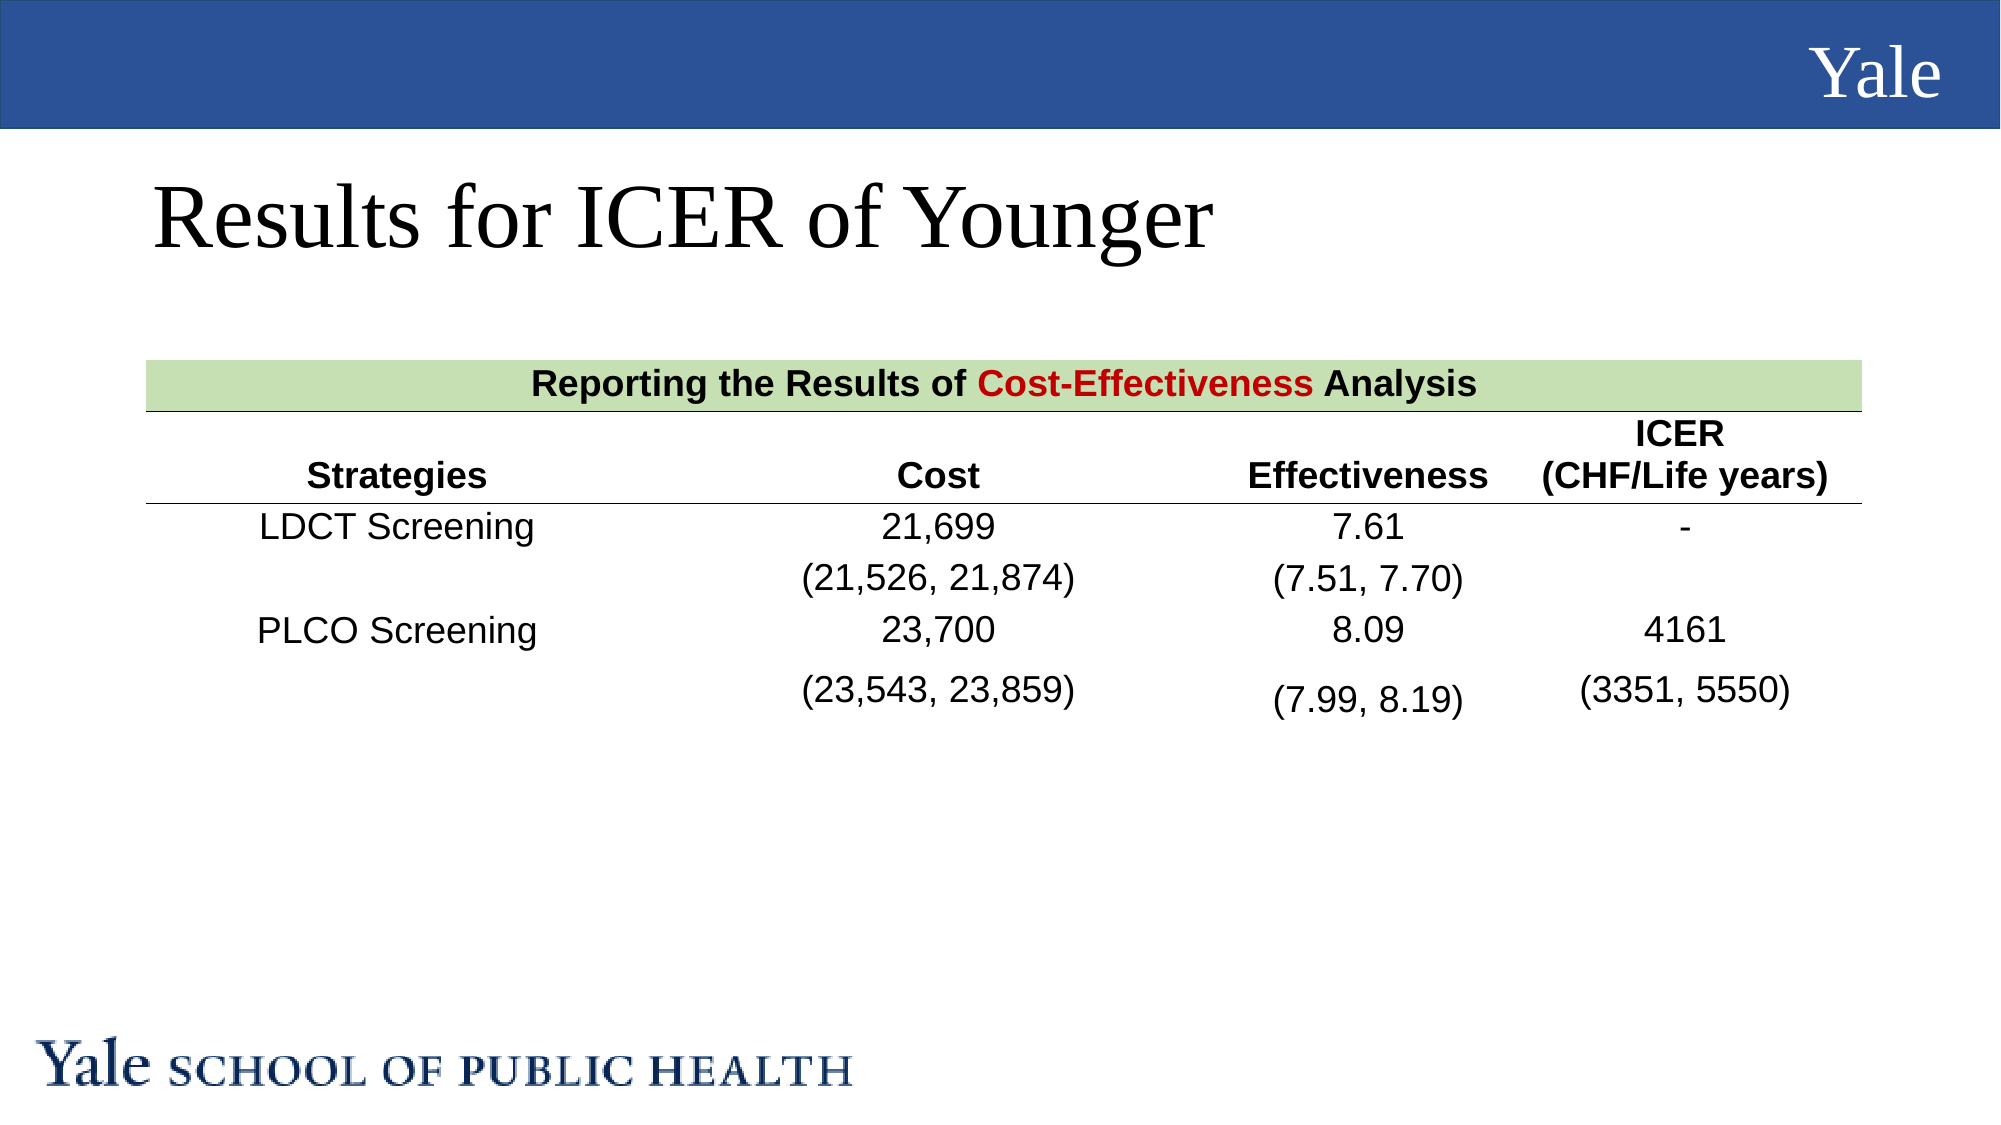

# Results for ICER of Younger
| Reporting the Results of Cost-Effectiveness Analysis |  |  |  |
| --- | --- | --- | --- |
| Strategies | Cost | Effectiveness | ICER (CHF/Life years) |
| LDCT Screening | 21,699 | 7.61 | - |
|  | (21,526, 21,874) | (7.51, 7.70) |  |
| PLCO Screening | 23,700 | 8.09 | 4161 |
|  | (23,543, 23,859) | (7.99, 8.19) | (3351, 5550) |